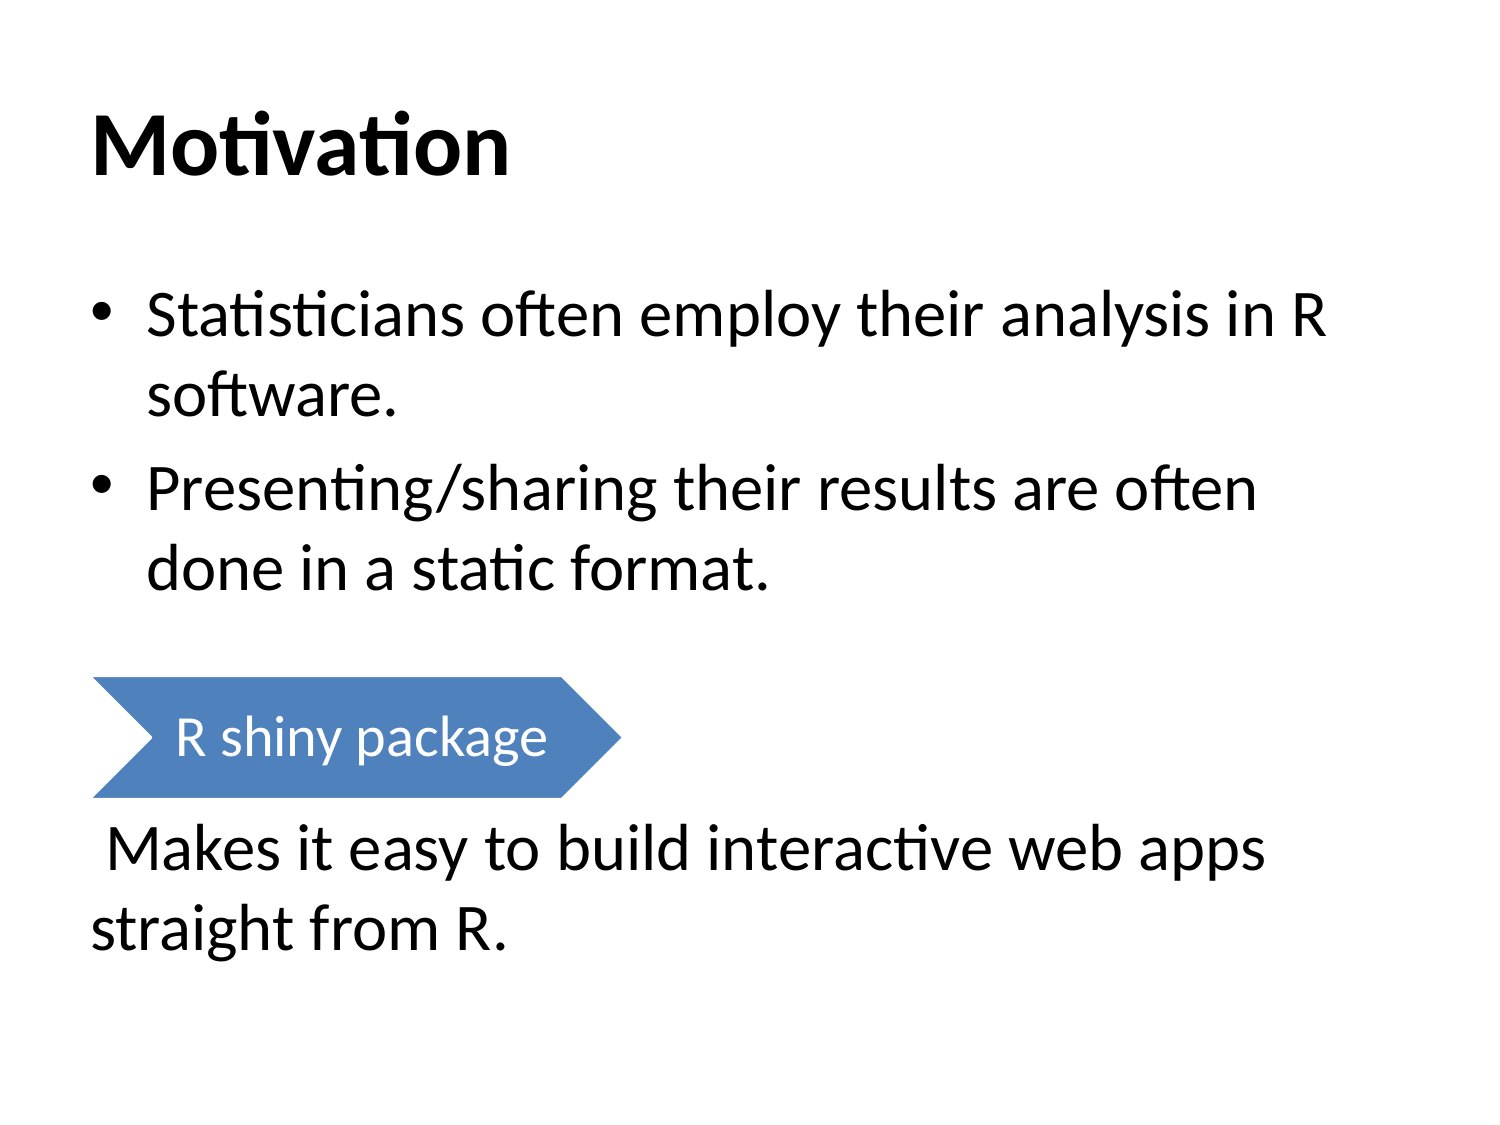

# Motivation
Statisticians often employ their analysis in R software.
Presenting/sharing their results are often done in a static format.

 Makes it easy to build interactive web apps  straight from R.
R shiny package